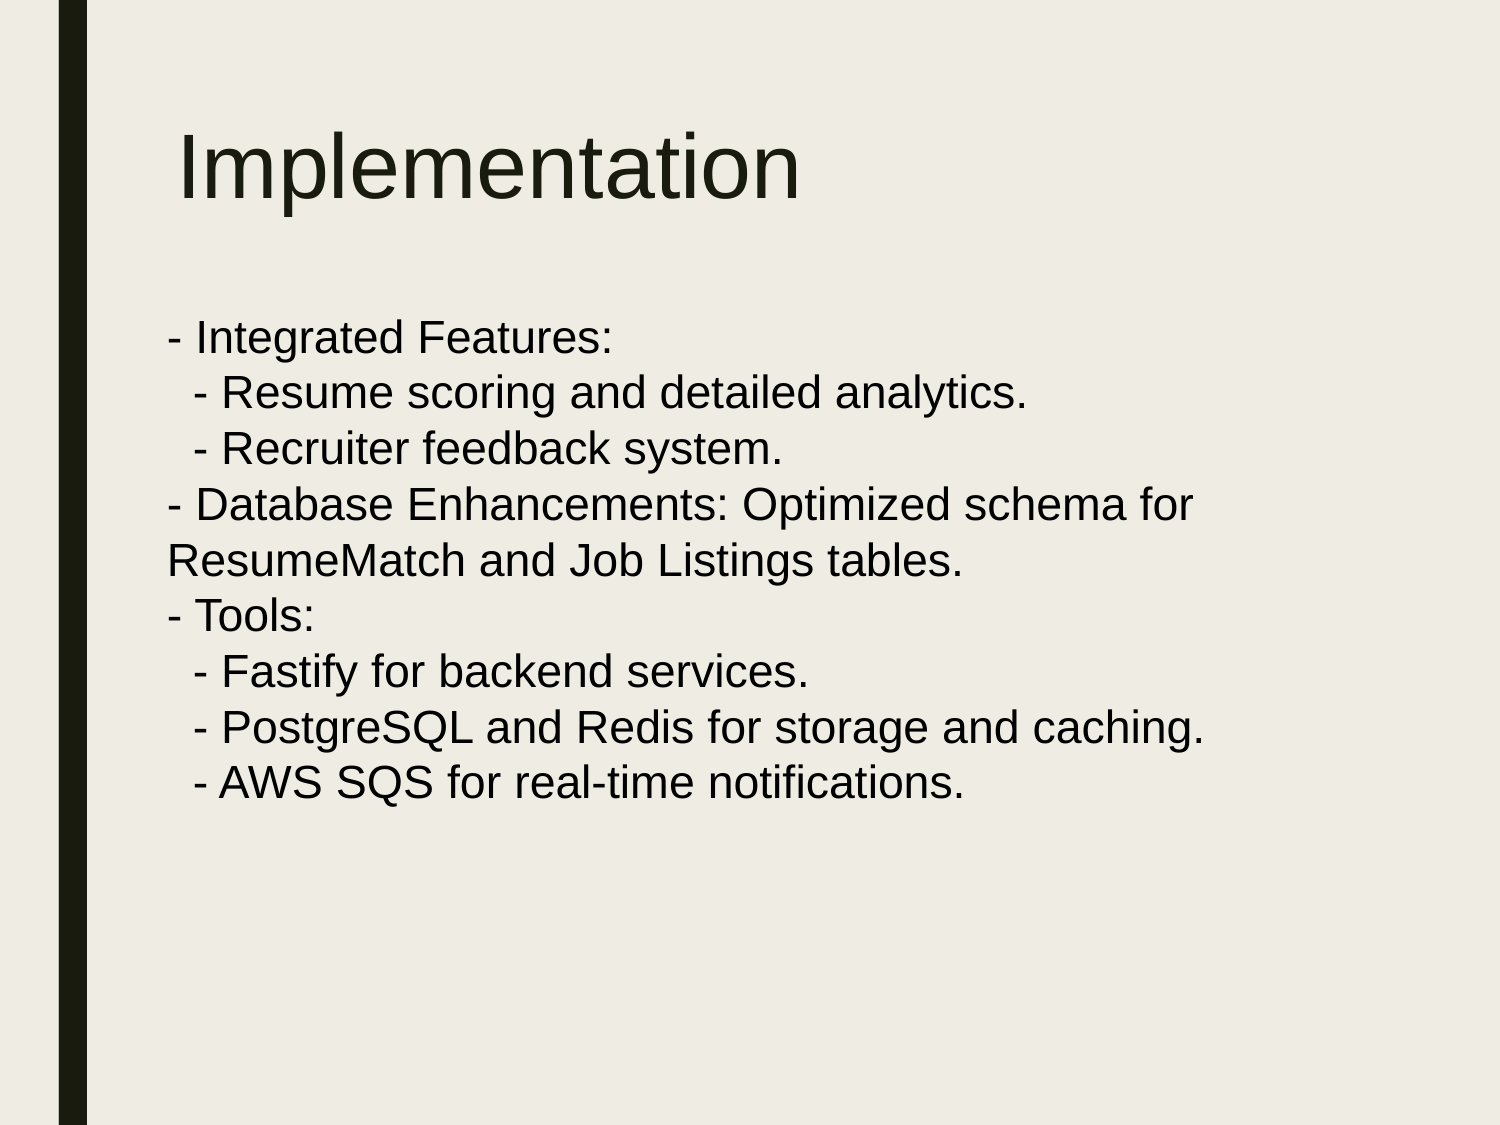

# Implementation
- Integrated Features:
  - Resume scoring and detailed analytics.
  - Recruiter feedback system.
- Database Enhancements: Optimized schema for ResumeMatch and Job Listings tables.
- Tools:
  - Fastify for backend services.
  - PostgreSQL and Redis for storage and caching.
  - AWS SQS for real-time notifications.